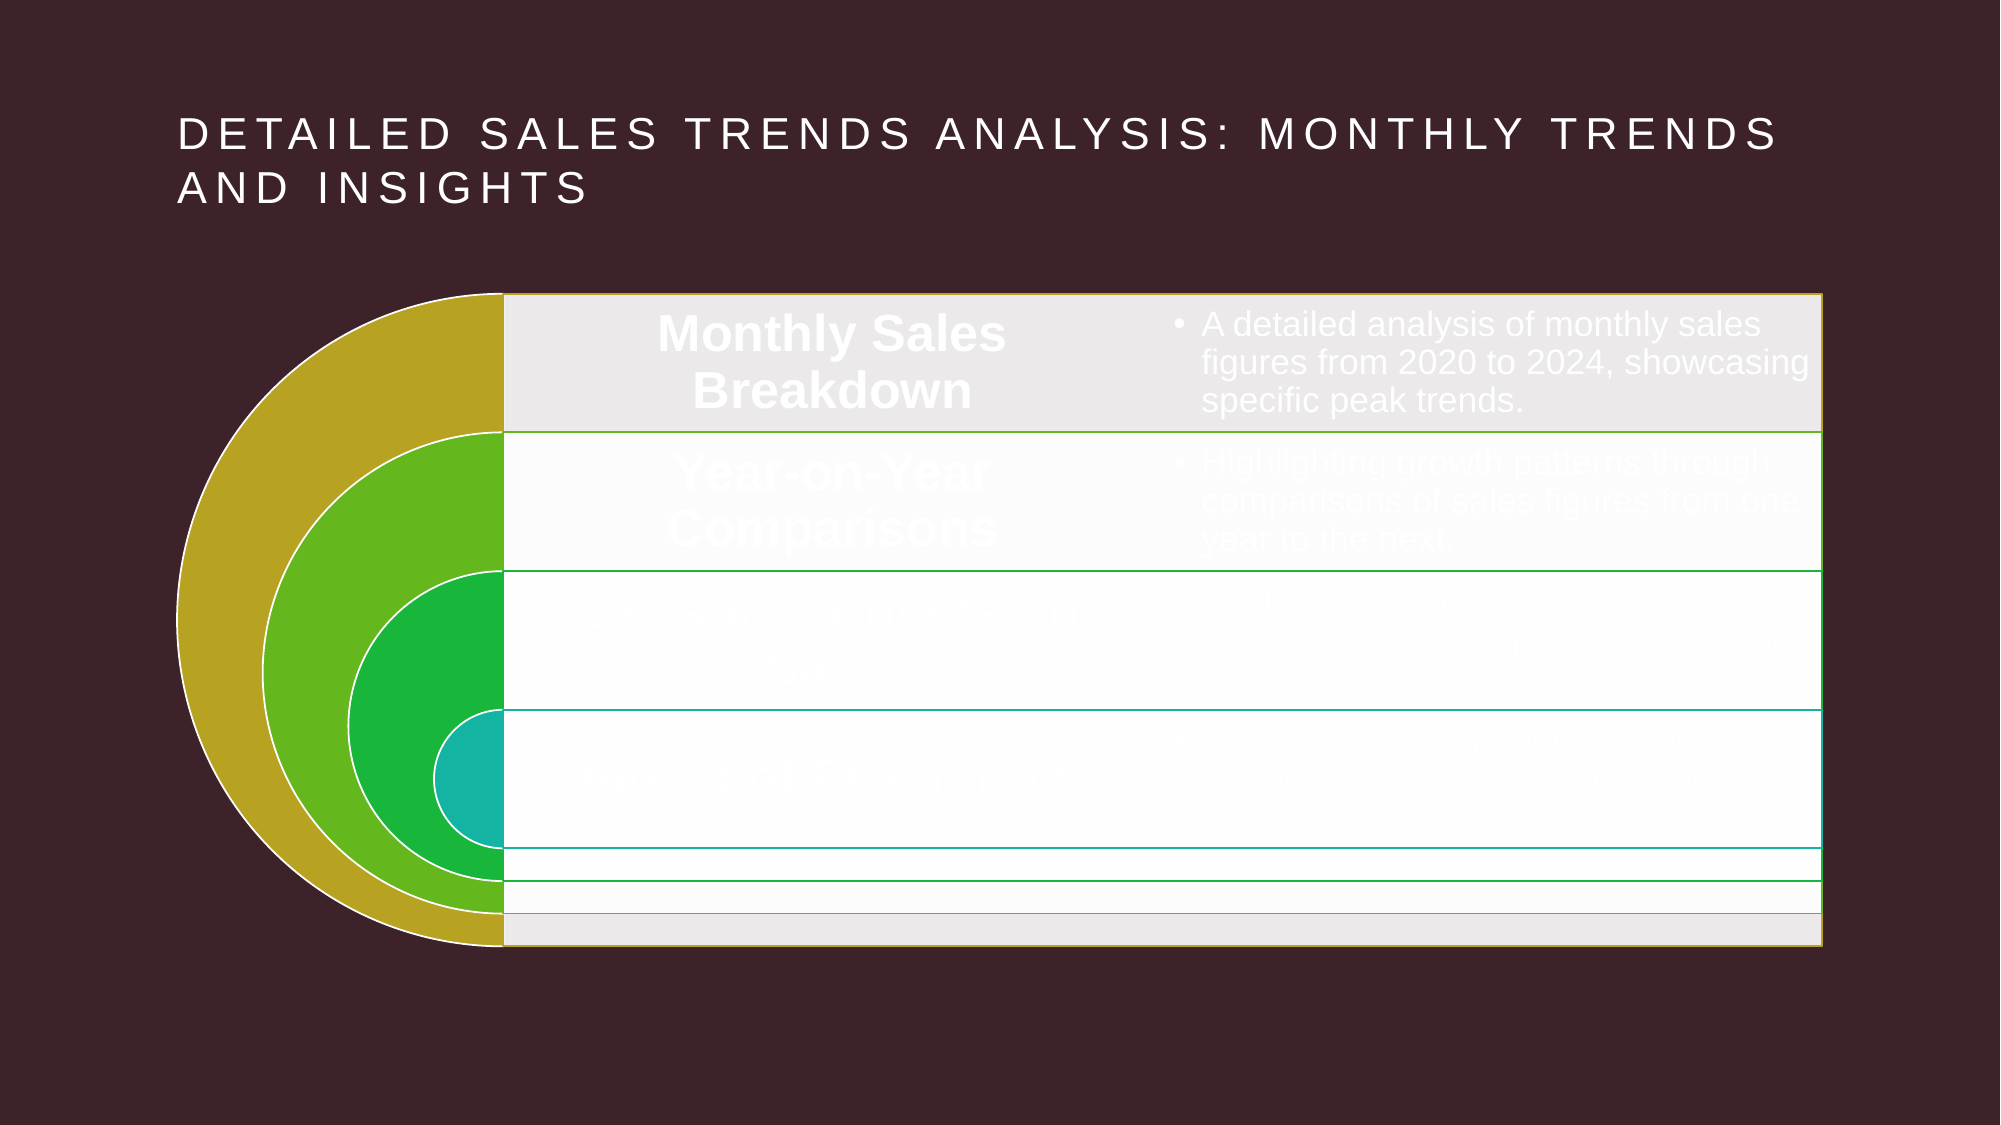

# Detailed Sales Trends Analysis: Monthly Trends and Insights
Monthly Sales Breakdown
Year-on-Year Comparisons
Seasonal Effects on Sales
Impact of Promotions
A detailed analysis of monthly sales figures from 2020 to 2024, showcasing specific peak trends.
Highlighting growth patterns through comparisons of sales figures from one year to the next.
Analyzing how different seasons affect sales performance, particularly during holiday periods.
Examining how promotions and discounts influence monthly sales figures.